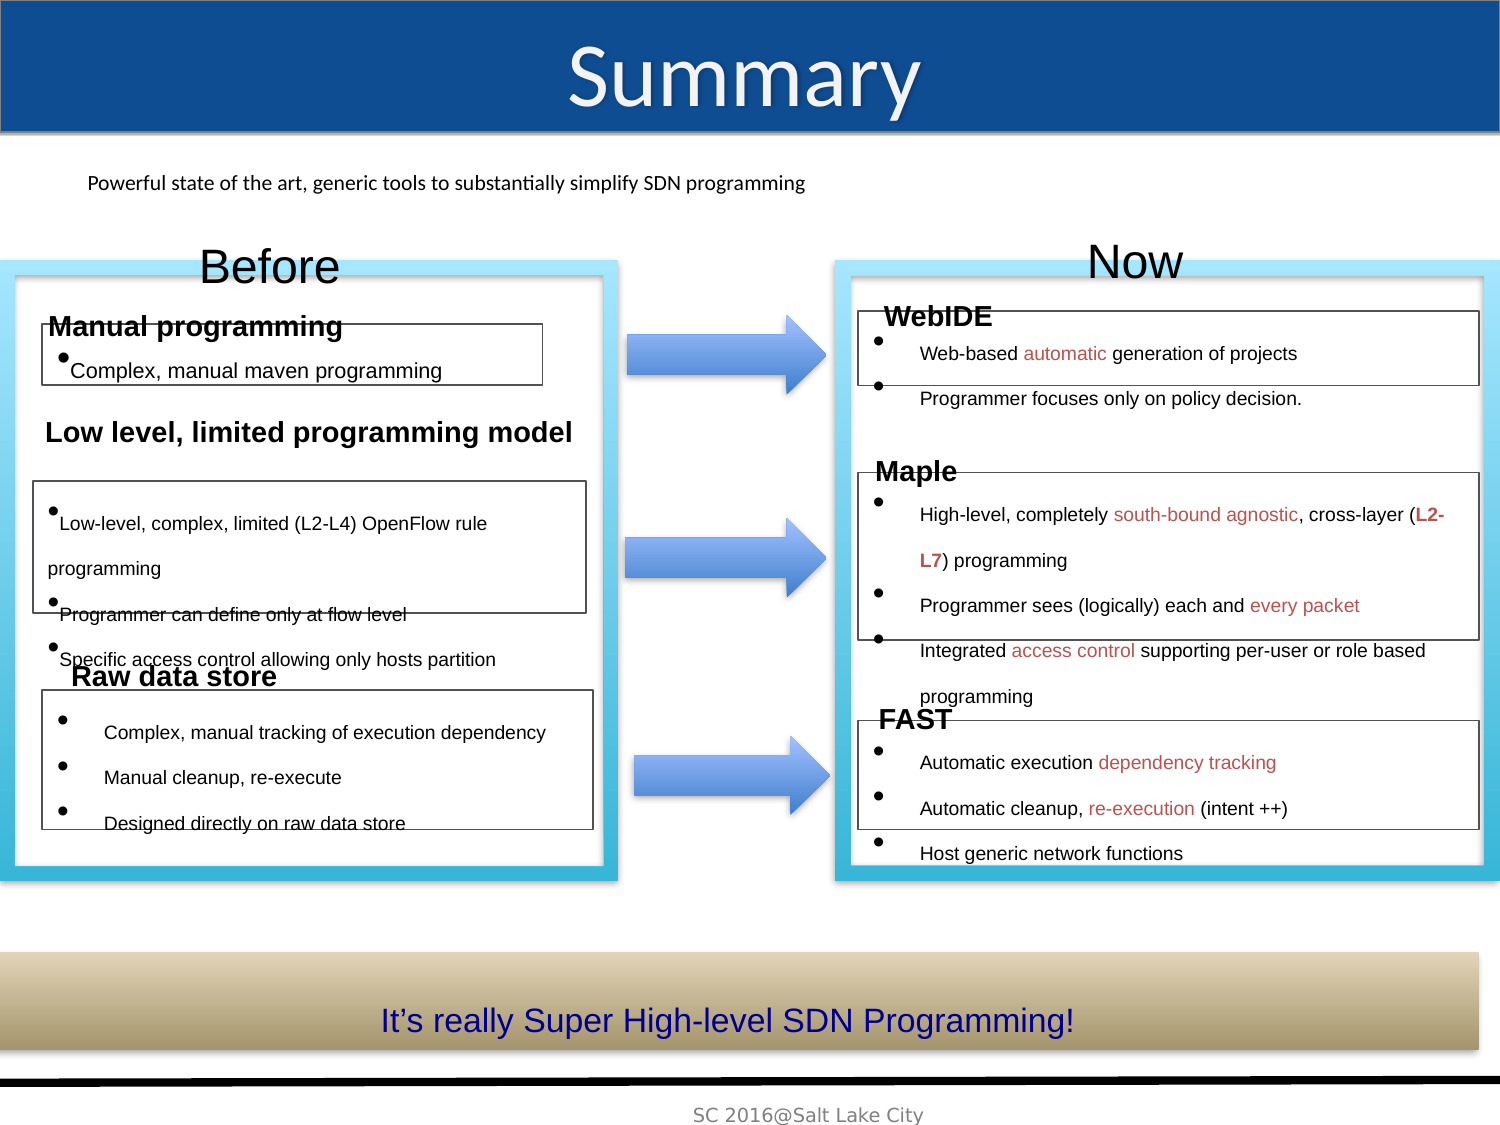

# Summary
Powerful state of the art, generic tools to substantially simplify SDN programming
Now
Before
WebIDE

Manual programming
Web-based automatic generation of projects
Programmer focuses only on policy decision.

Complex, manual maven programming
Low level, limited programming model
Maple
High-level, completely south-bound agnostic, cross-layer (L2-L7) programming
Programmer sees (logically) each and every packet
Integrated access control supporting per-user or role based programming
Low-level, complex, limited (L2-L4) OpenFlow rule programming
Programmer can define only at flow level
Specific access control allowing only hosts partition

Raw data store
FAST
Complex, manual tracking of execution dependency
Manual cleanup, re-execute
Designed directly on raw data store
Automatic execution dependency tracking
Automatic cleanup, re-execution (intent ++)
Host generic network functions

It’s really Super High-level SDN Programming!